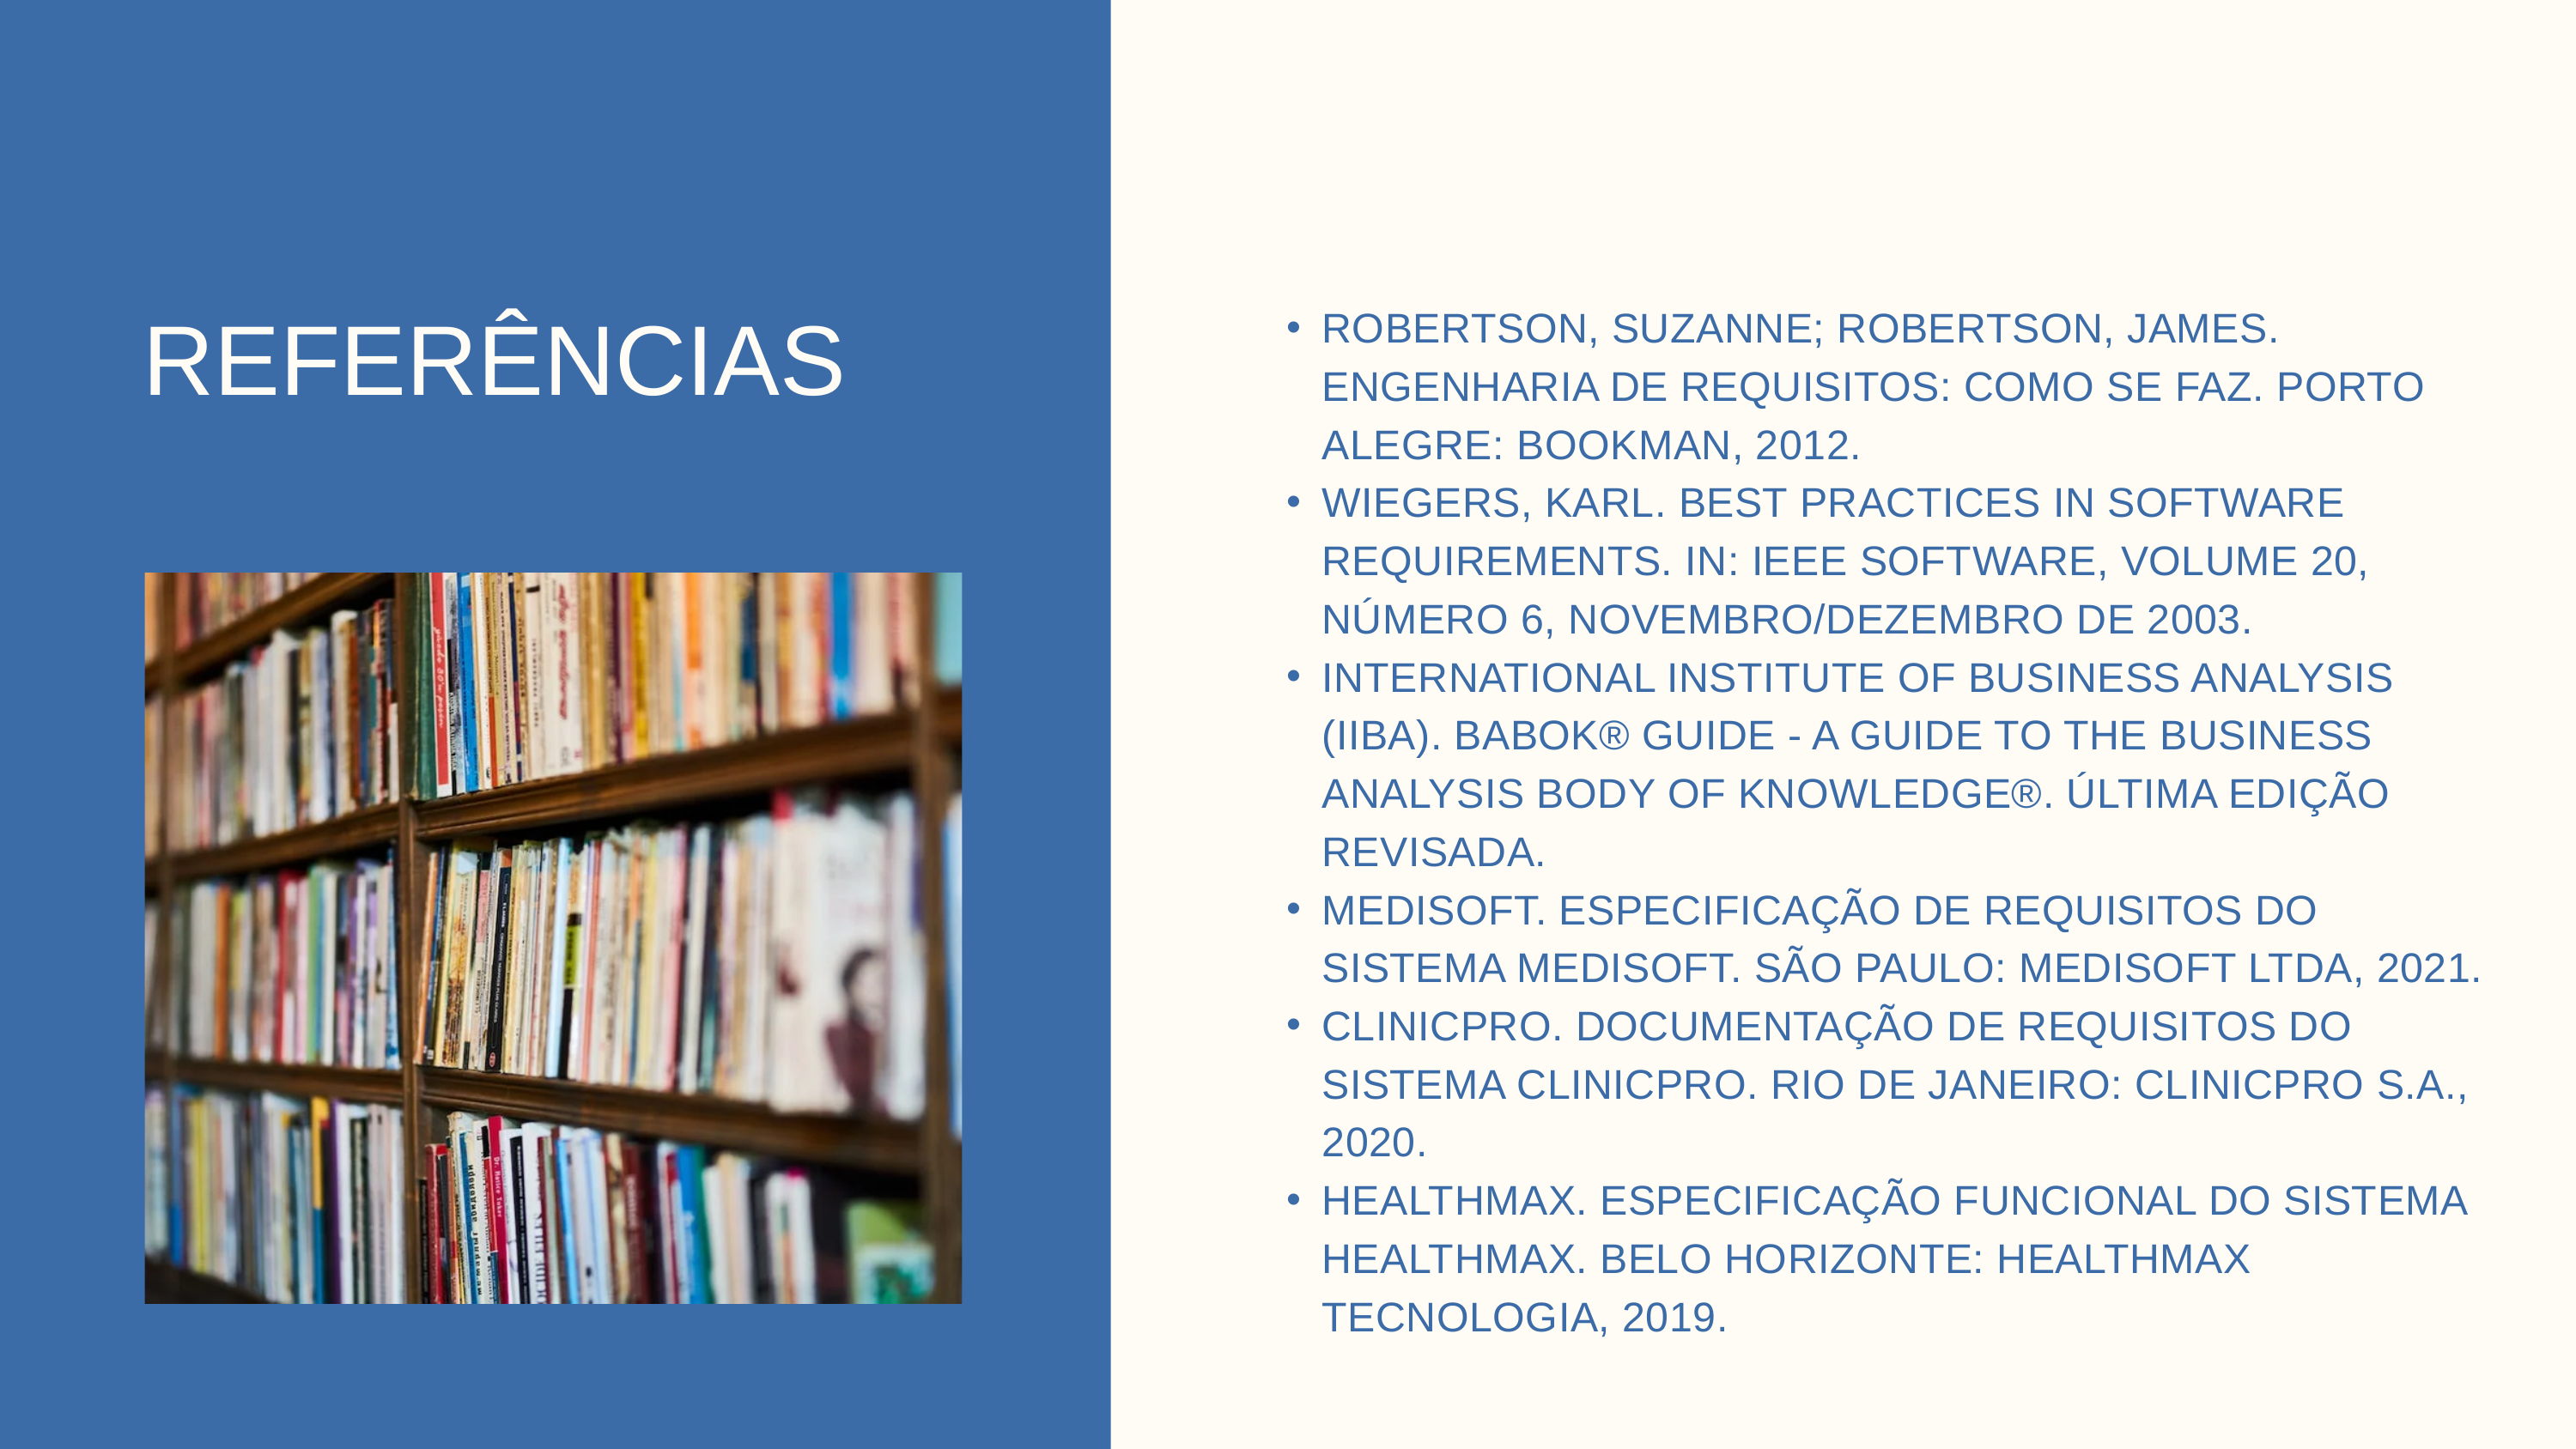

ROBERTSON, SUZANNE; ROBERTSON, JAMES. ENGENHARIA DE REQUISITOS: COMO SE FAZ. PORTO ALEGRE: BOOKMAN, 2012.
WIEGERS, KARL. BEST PRACTICES IN SOFTWARE REQUIREMENTS. IN: IEEE SOFTWARE, VOLUME 20, NÚMERO 6, NOVEMBRO/DEZEMBRO DE 2003.
INTERNATIONAL INSTITUTE OF BUSINESS ANALYSIS (IIBA). BABOK® GUIDE - A GUIDE TO THE BUSINESS ANALYSIS BODY OF KNOWLEDGE®. ÚLTIMA EDIÇÃO REVISADA.
MEDISOFT. ESPECIFICAÇÃO DE REQUISITOS DO SISTEMA MEDISOFT. SÃO PAULO: MEDISOFT LTDA, 2021.
CLINICPRO. DOCUMENTAÇÃO DE REQUISITOS DO SISTEMA CLINICPRO. RIO DE JANEIRO: CLINICPRO S.A., 2020.
HEALTHMAX. ESPECIFICAÇÃO FUNCIONAL DO SISTEMA HEALTHMAX. BELO HORIZONTE: HEALTHMAX TECNOLOGIA, 2019.
REFERÊNCIAS